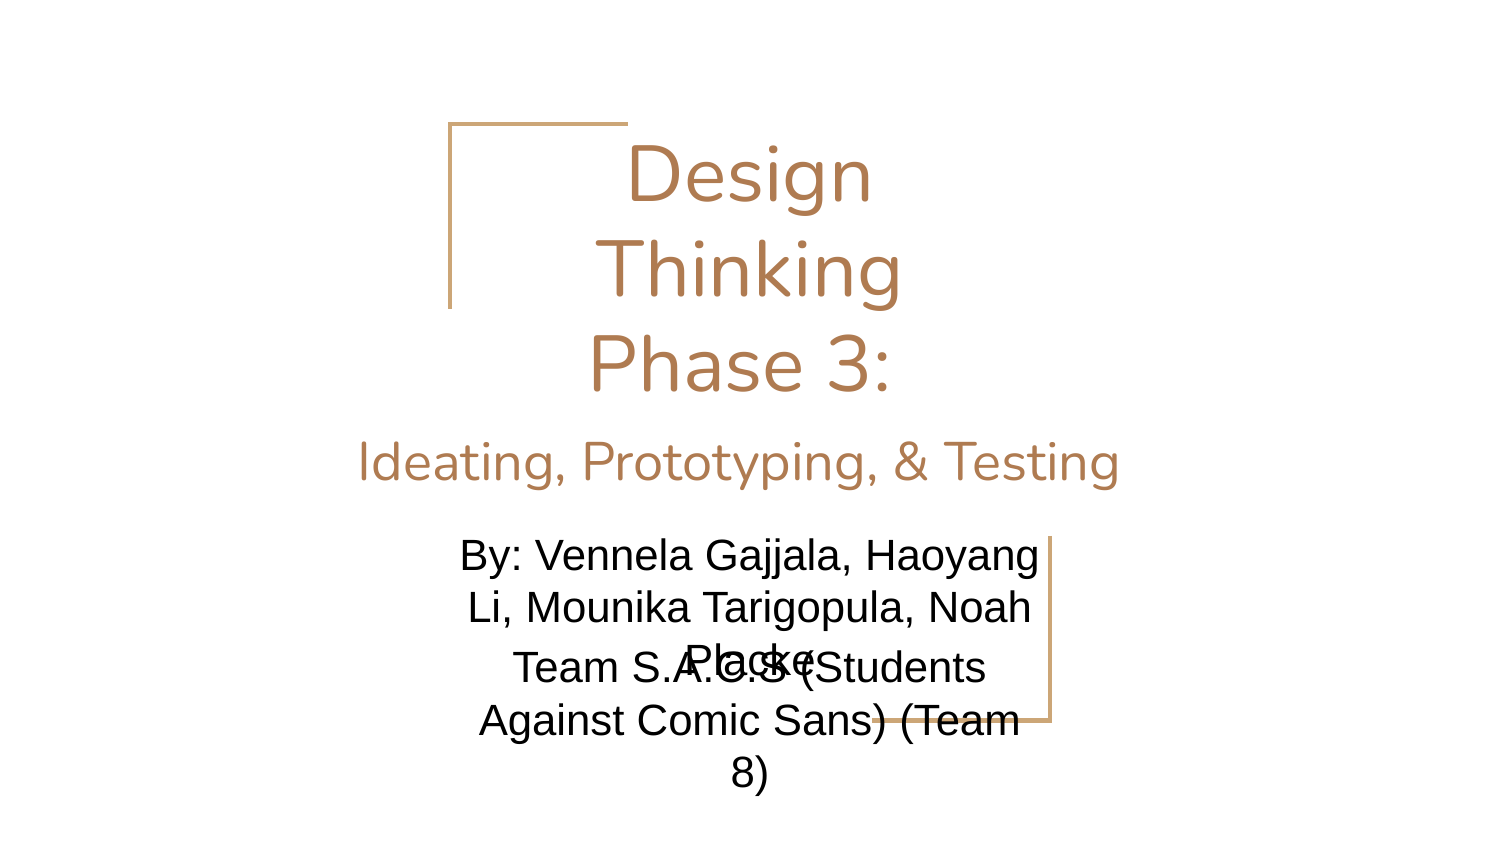

# Design Thinking Phase 3:
Ideating, Prototyping, & Testing
By: Vennela Gajjala, Haoyang Li, Mounika Tarigopula, Noah Placke

Team S.A.C.S (Students Against Comic Sans) (Team 8)